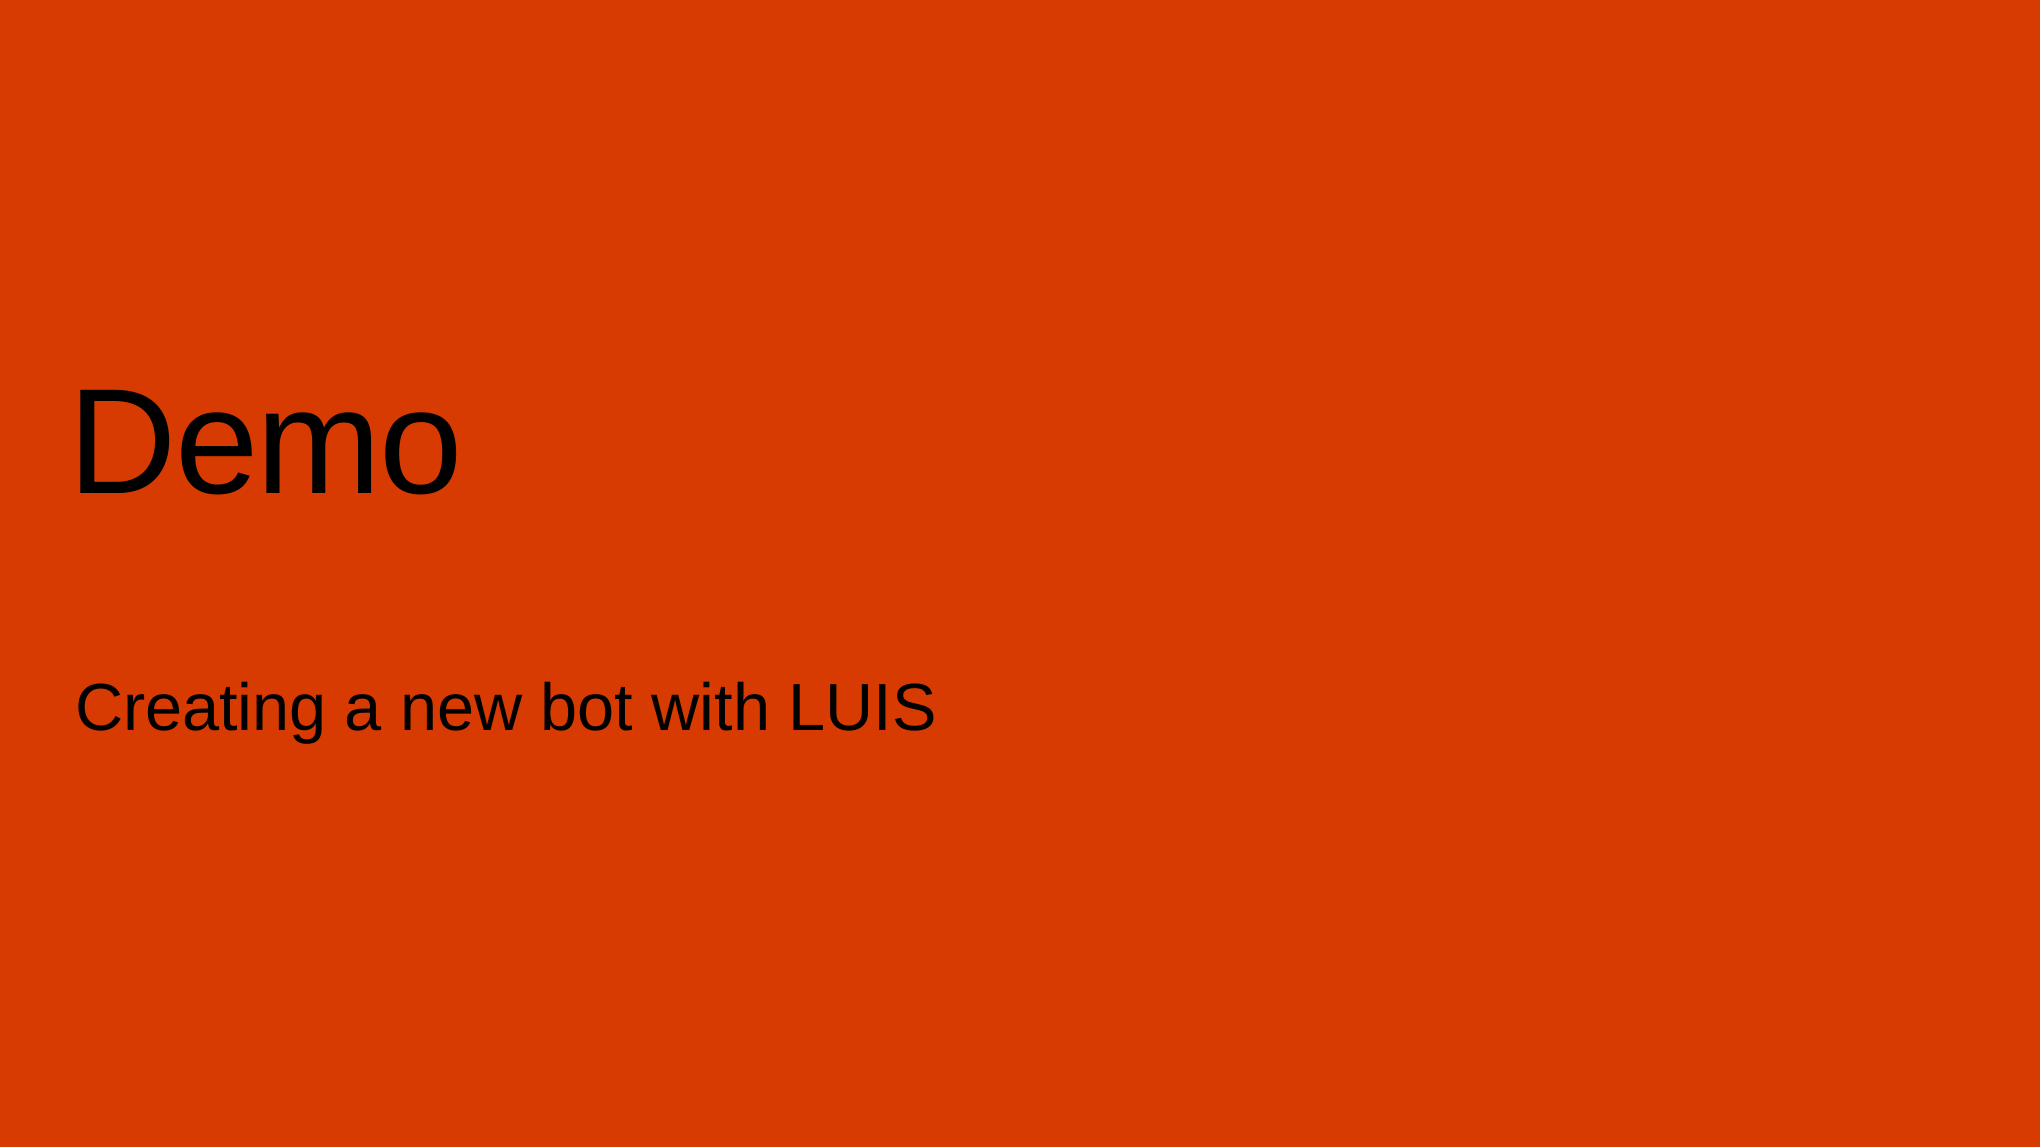

# Demo
Creating a new bot with LUIS